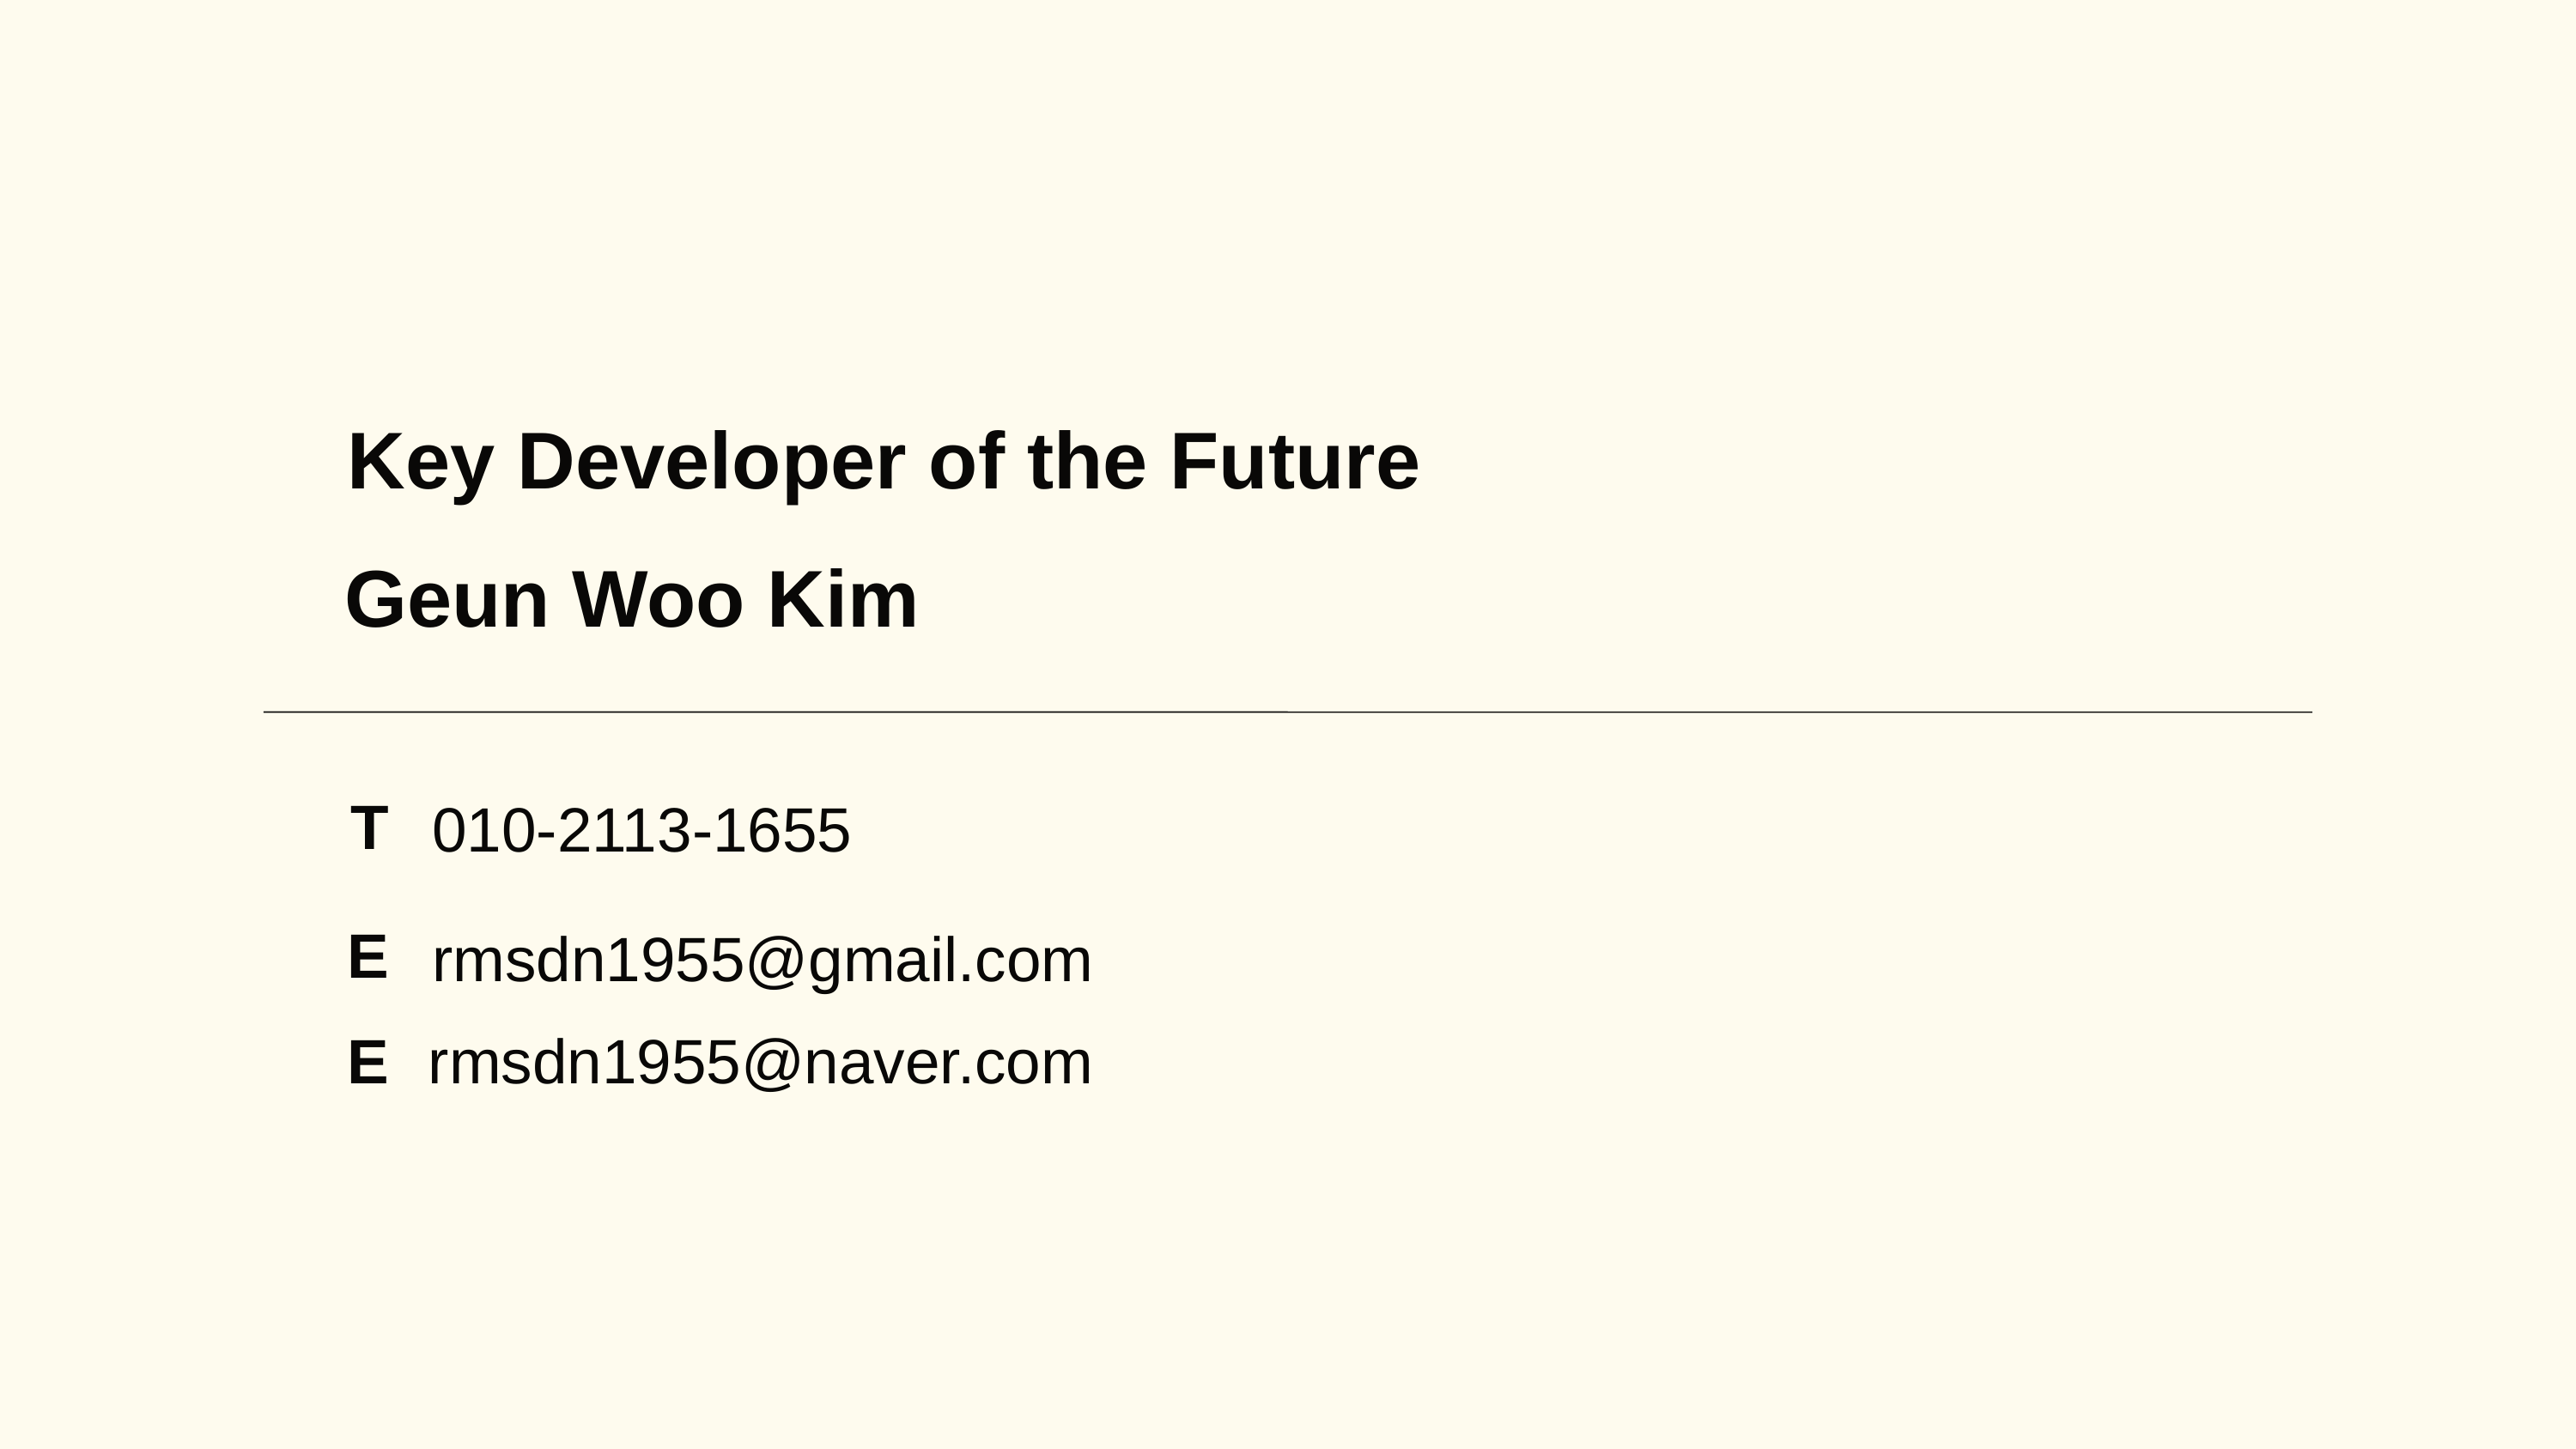

Key Developer of the Future
Geun Woo Kim

T
010-2113-1655
E

rmsdn1955@gmail.com
E
rmsdn1955@naver.com